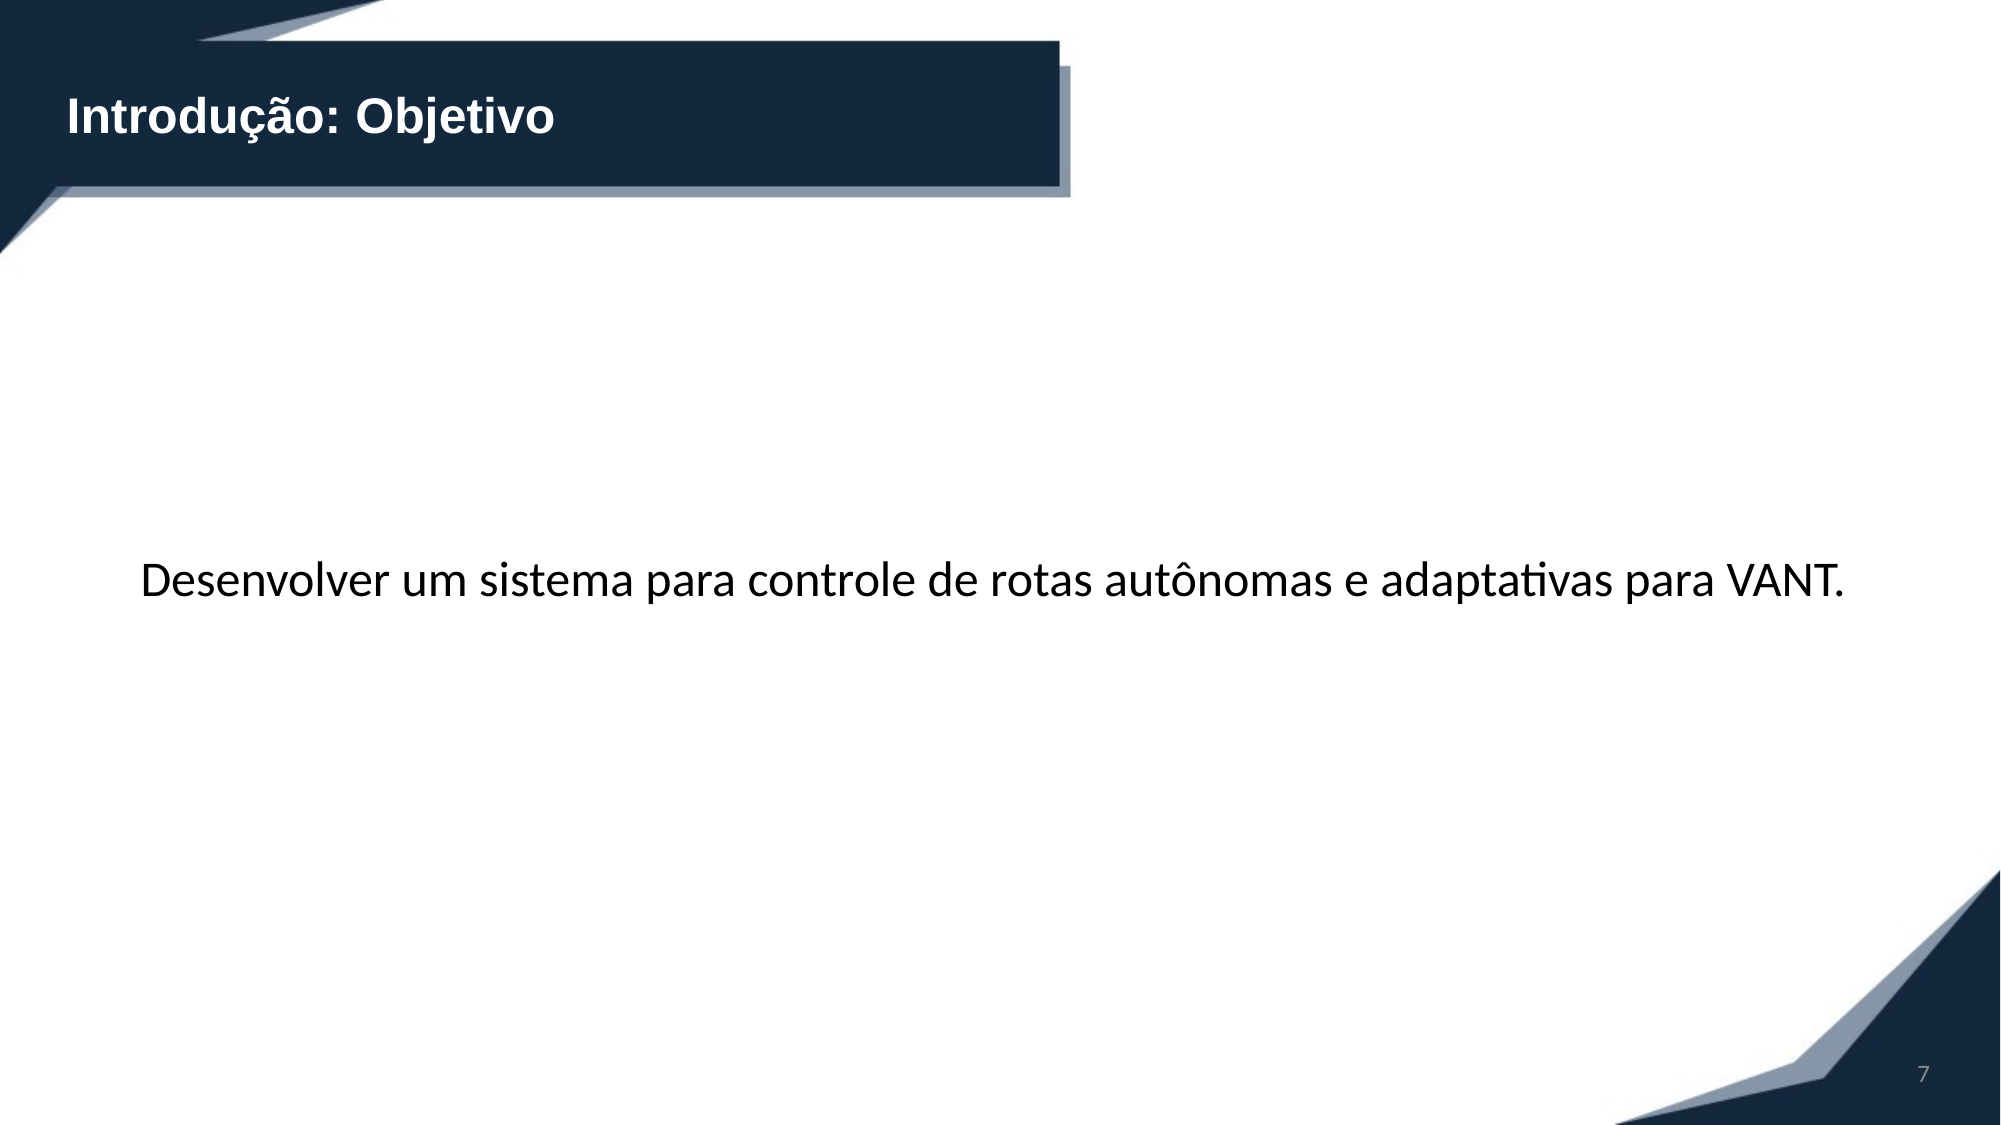

Introdução: Objetivo
Desenvolver um sistema para controle de rotas autônomas e adaptativas para VANT.
7